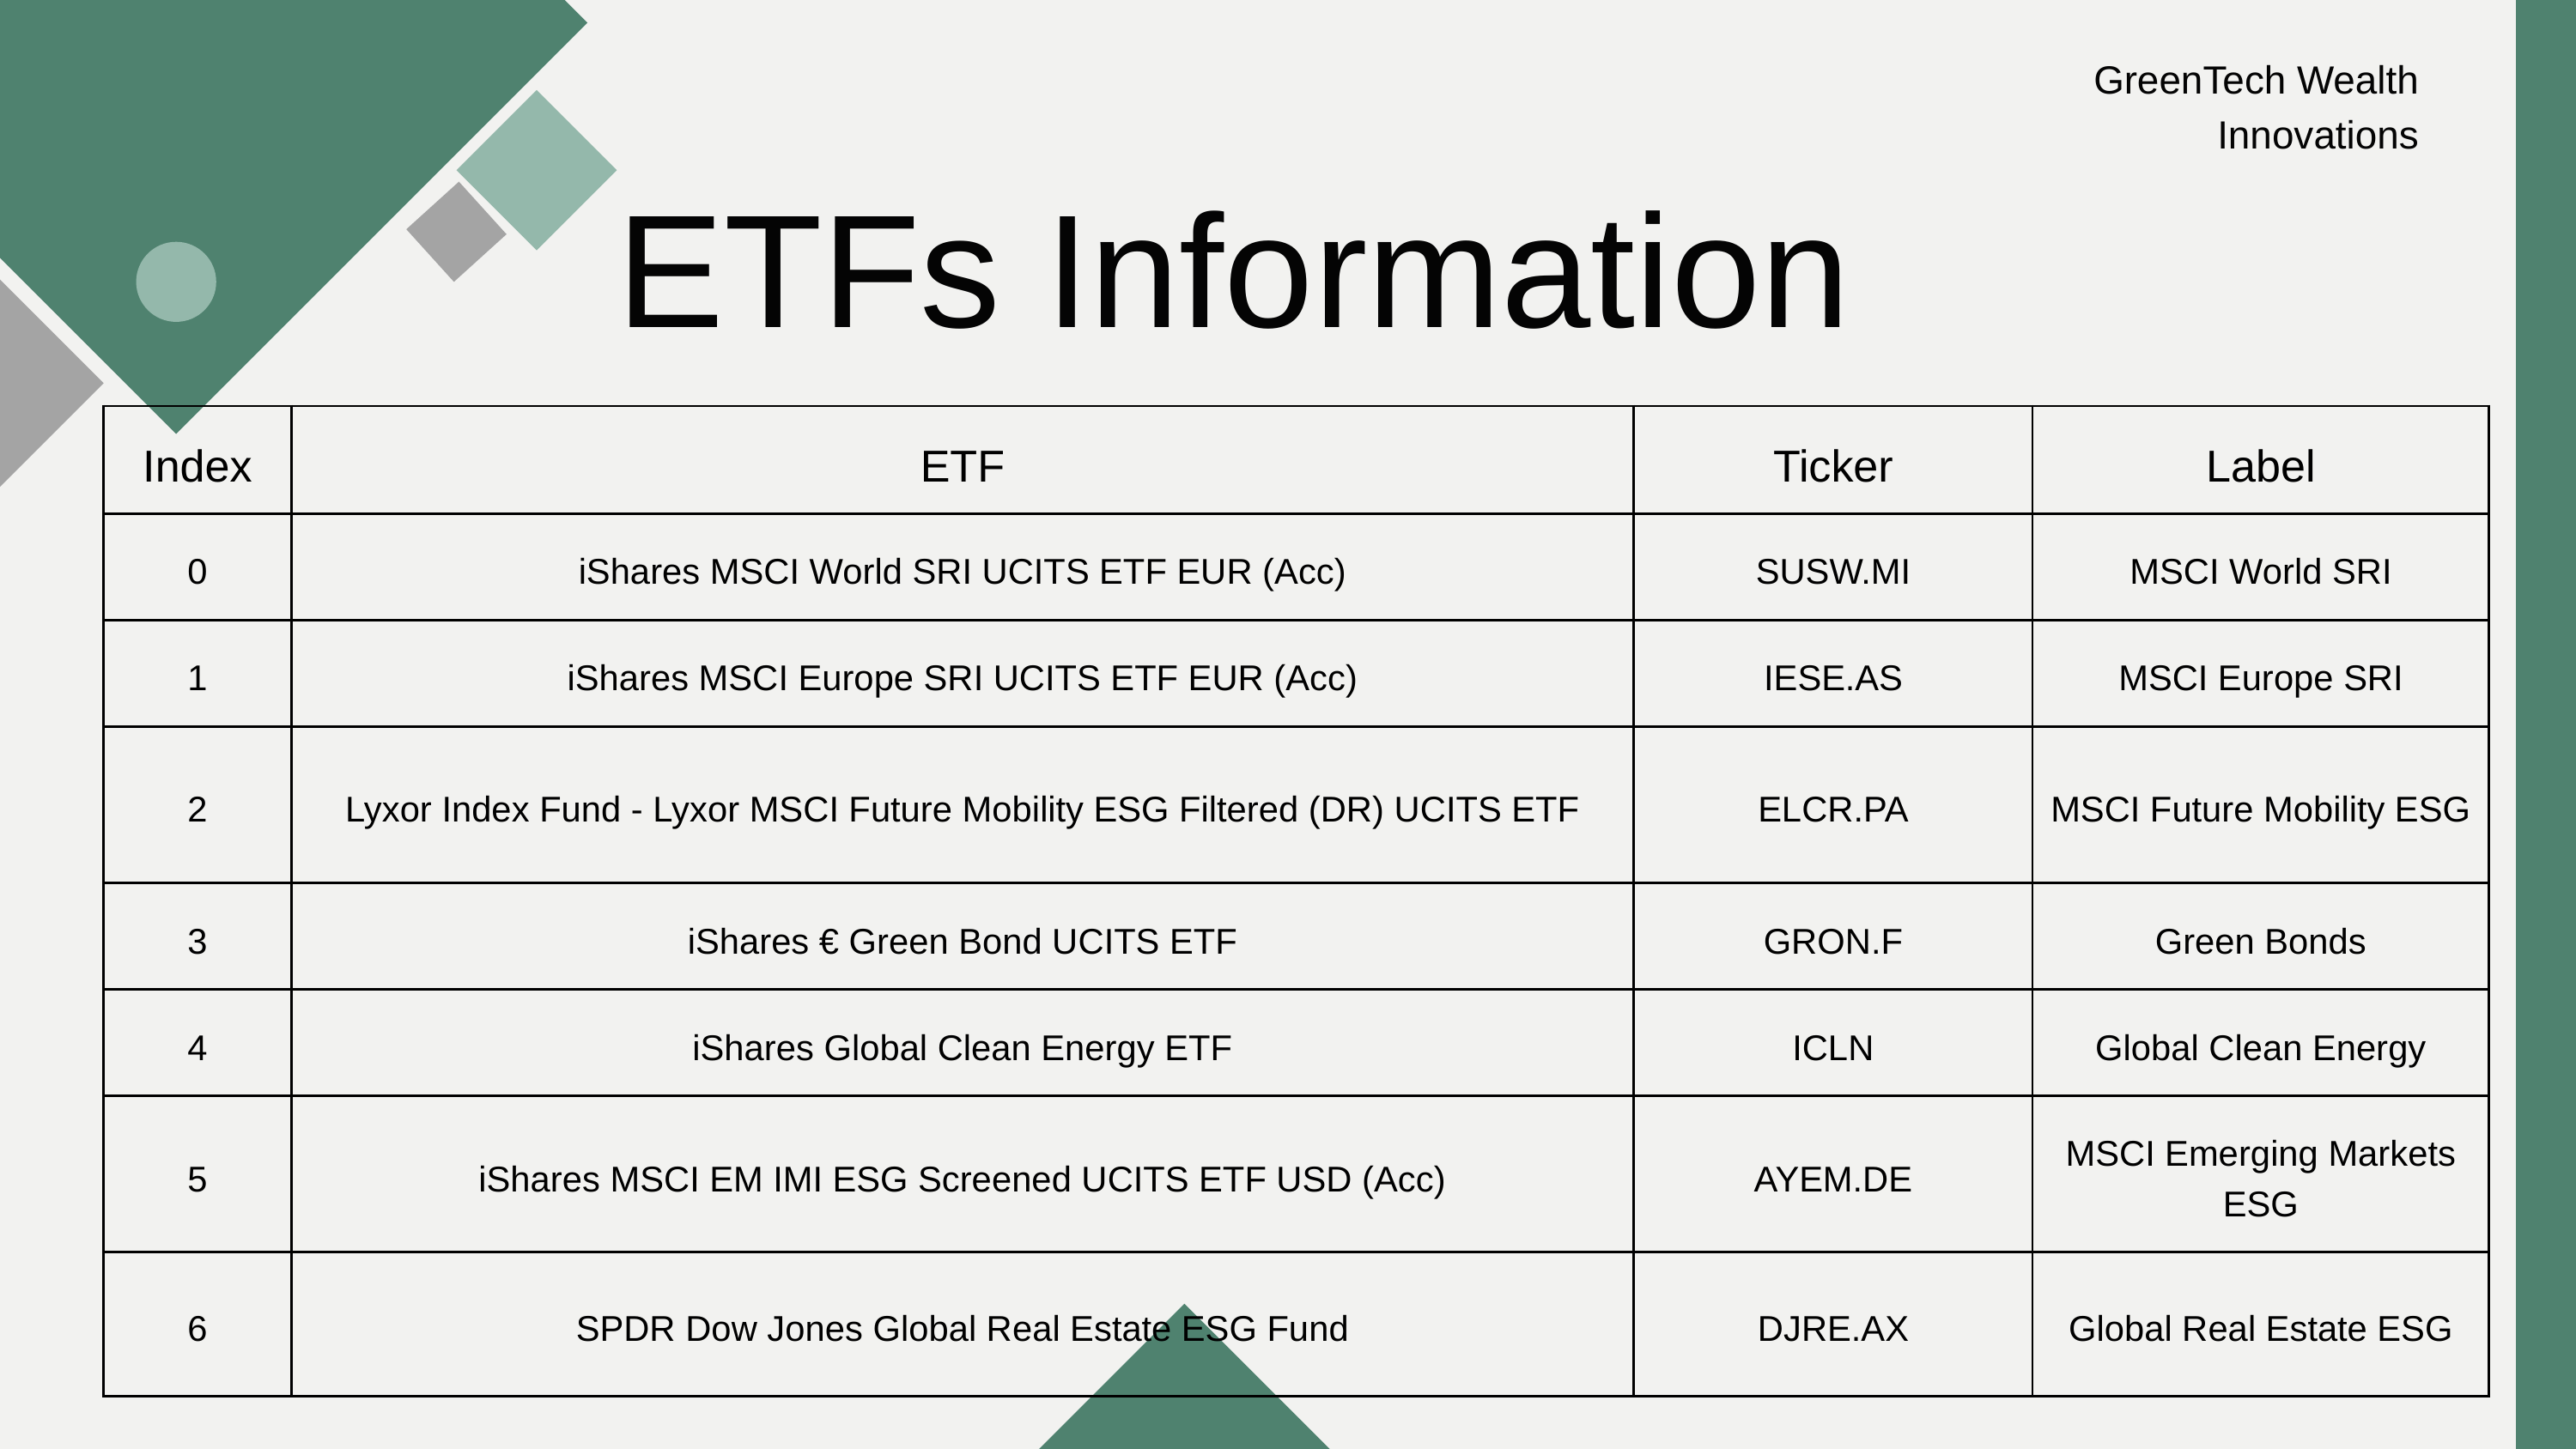

GreenTech Wealth Innovations

ETFs Information

| Index | ETF | Ticker | Label |
| --- | --- | --- | --- |
| 0 | iShares MSCI World SRI UCITS ETF EUR (Acc) | SUSW.MI | MSCI World SRI |
| 1 | iShares MSCI Europe SRI UCITS ETF EUR (Acc) | IESE.AS | MSCI Europe SRI |
| 2 | Lyxor Index Fund - Lyxor MSCI Future Mobility ESG Filtered (DR) UCITS ETF | ELCR.PA | MSCI Future Mobility ESG |
| 3 | iShares € Green Bond UCITS ETF | GRON.F | Green Bonds |
| 4 | iShares Global Clean Energy ETF | ICLN | Global Clean Energy |
| 5 | iShares MSCI EM IMI ESG Screened UCITS ETF USD (Acc) | AYEM.DE | MSCI Emerging Markets ESG |
| 6 | SPDR Dow Jones Global Real Estate ESG Fund | DJRE.AX | Global Real Estate ESG |